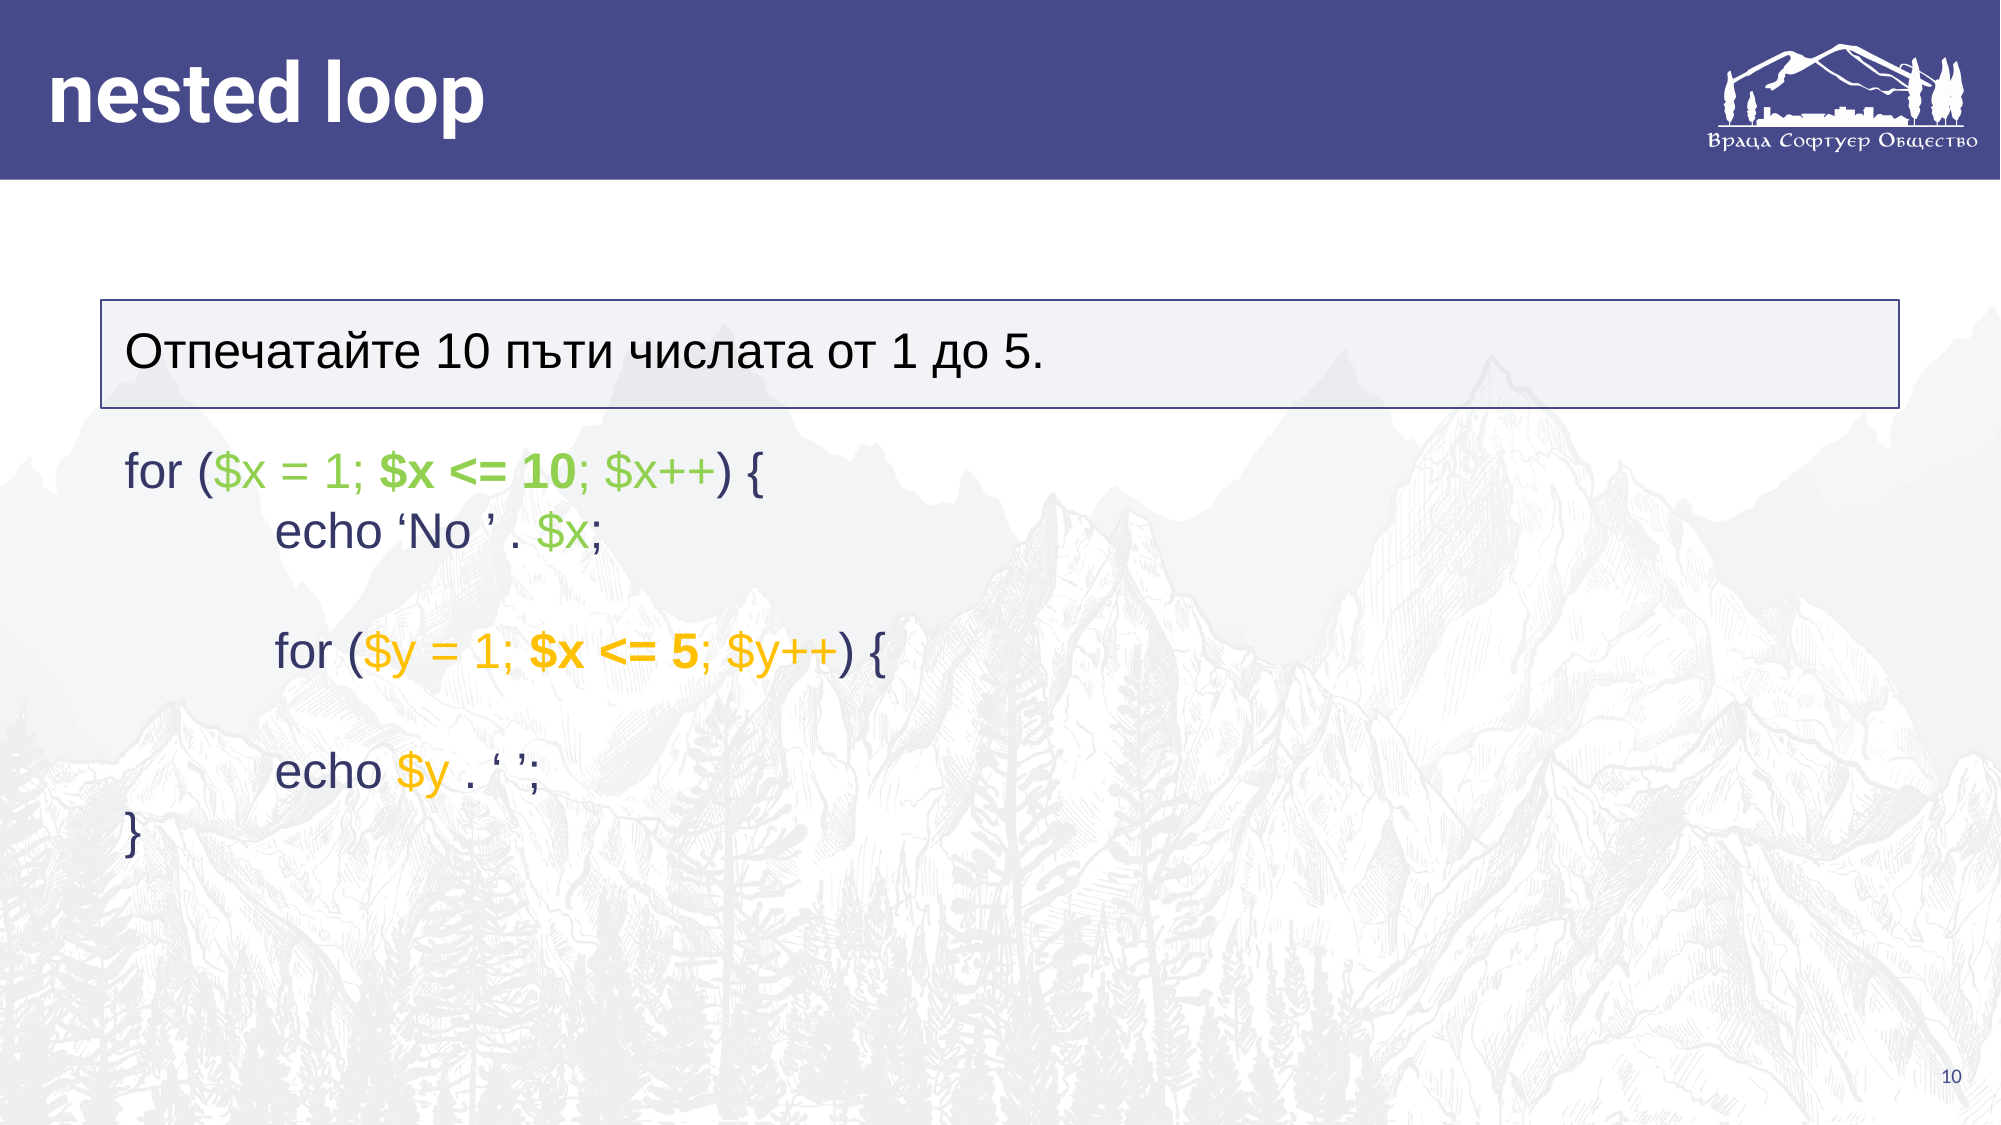

# nested loop
Отпечатайте 10 пъти числата от 1 до 5.

for ($x = 1; $x <= 10; $x++) {
	echo ‘No ’ . $x;

	for ($y = 1; $x <= 5; $y++) {

	echo $y . ‘ ’;
}

10